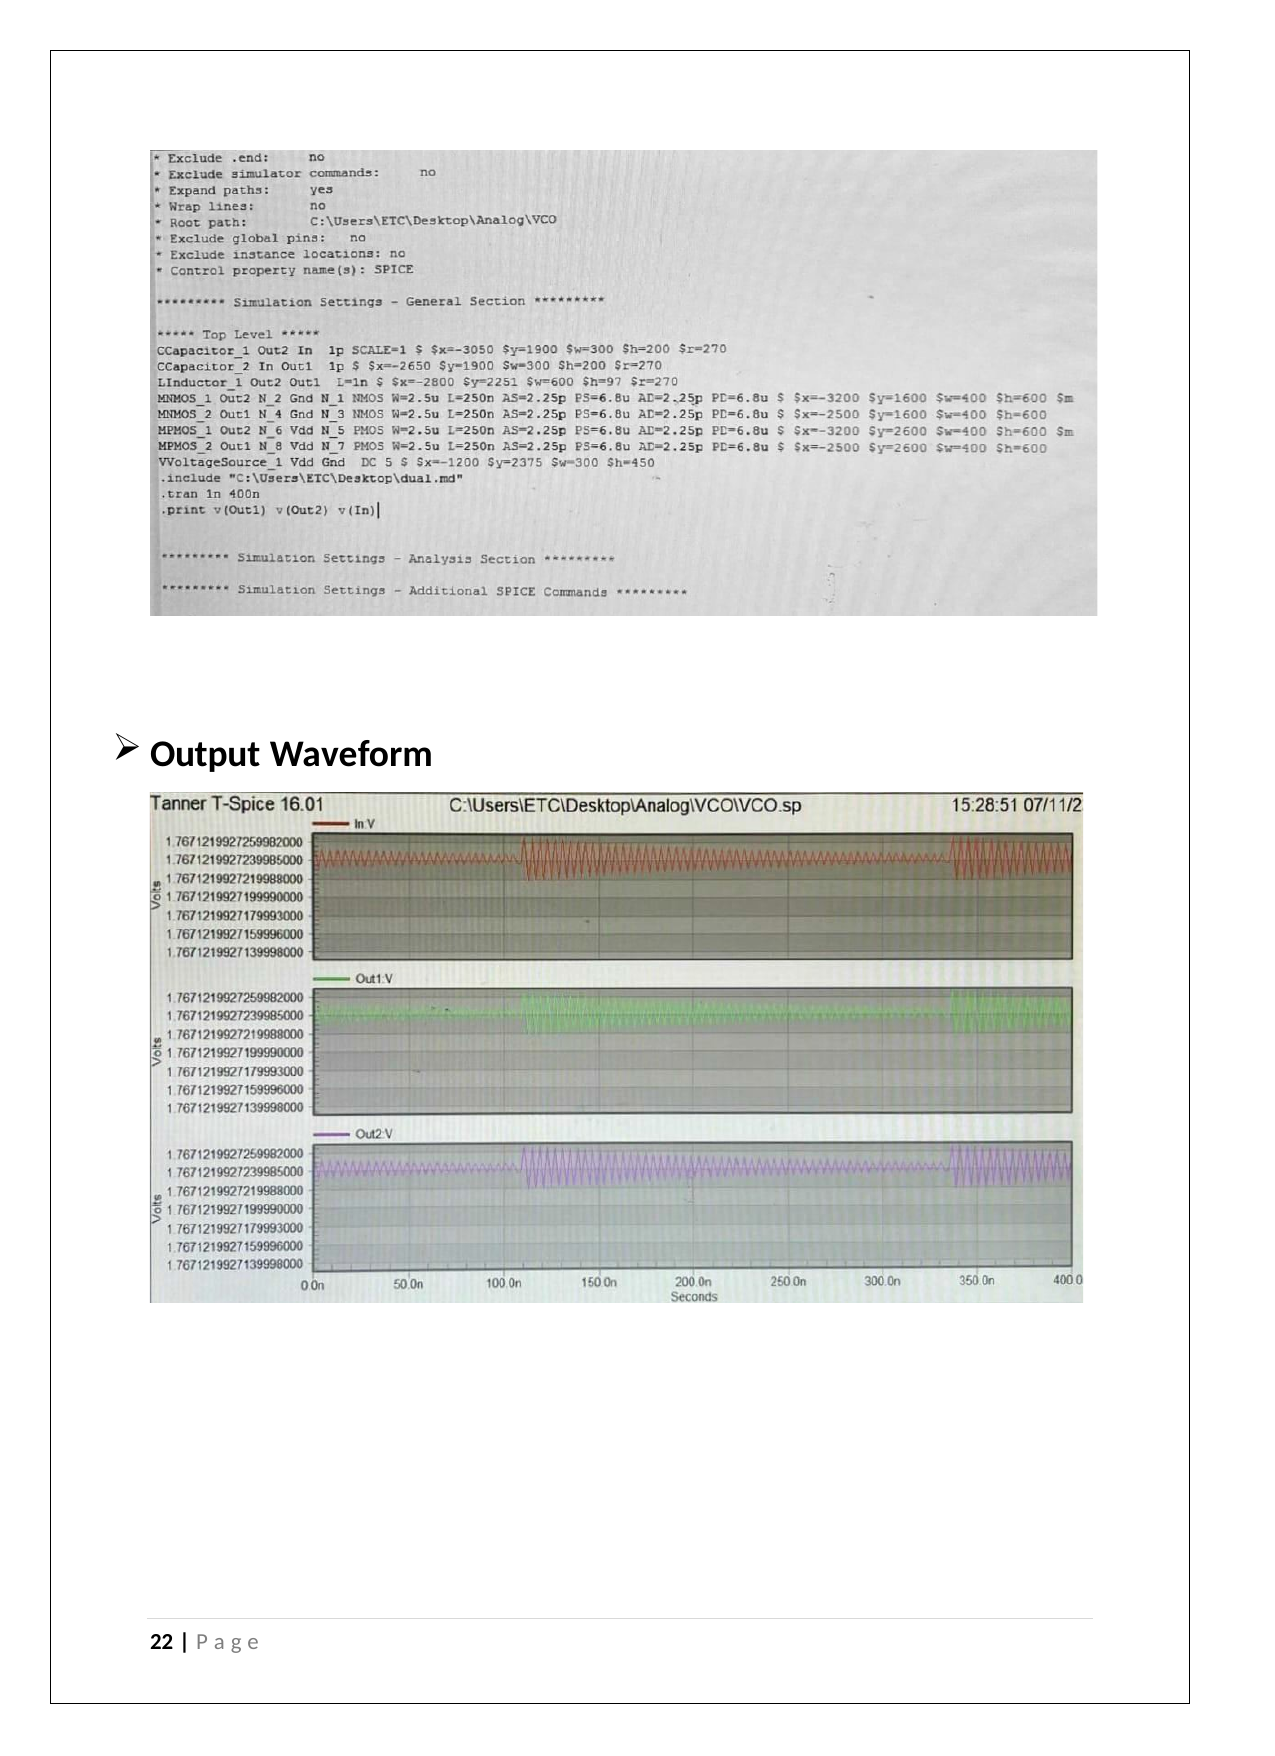

Output Waveform

22 | P a g e